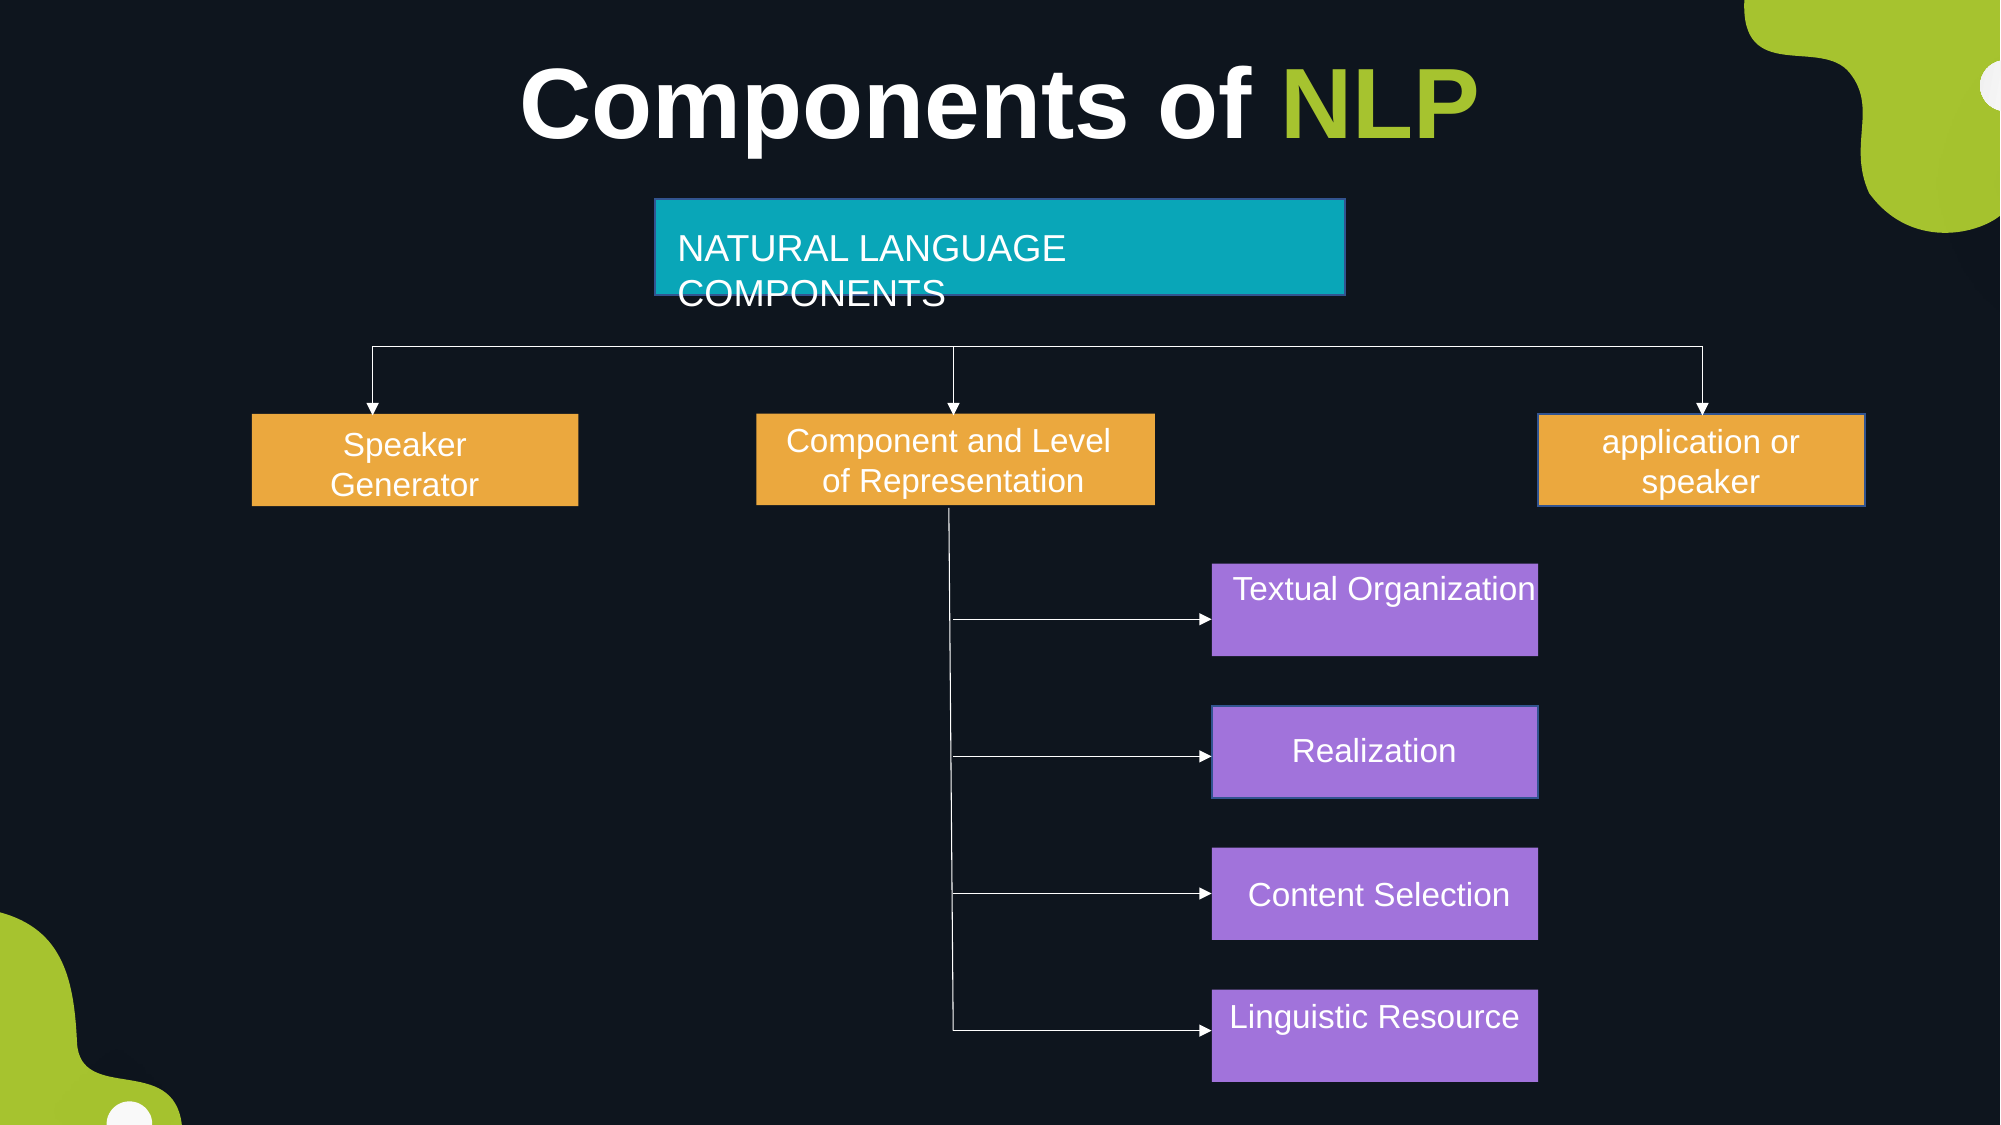

Components of NLP

NATURAL LANGUAGE COMPONENTS
Component and Level
 of Representation
application or speaker

Speaker Generator
Textual Organization

Realization

Content Selection

Linguistic Resource